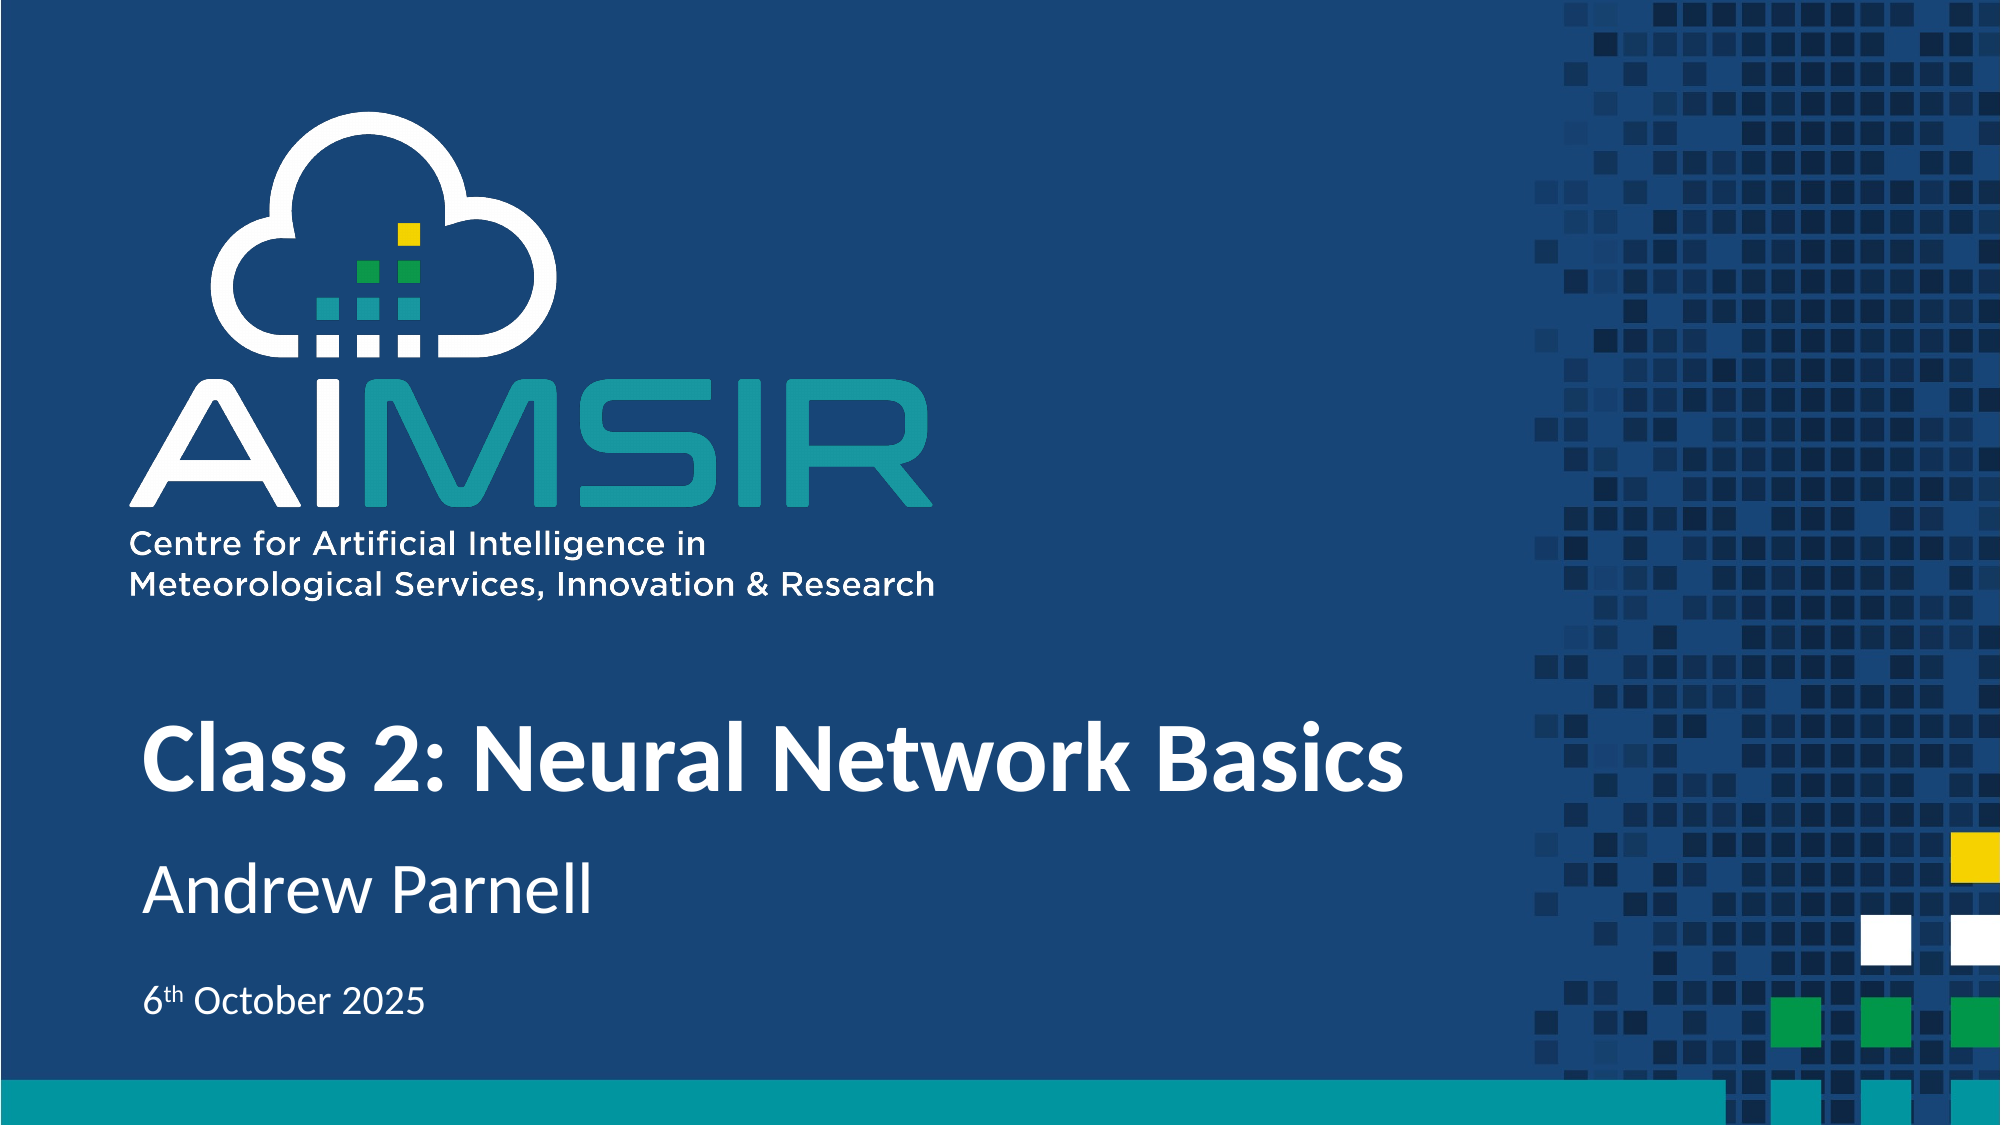

# Class 2: Neural Network Basics
Andrew Parnell
6th October 2025